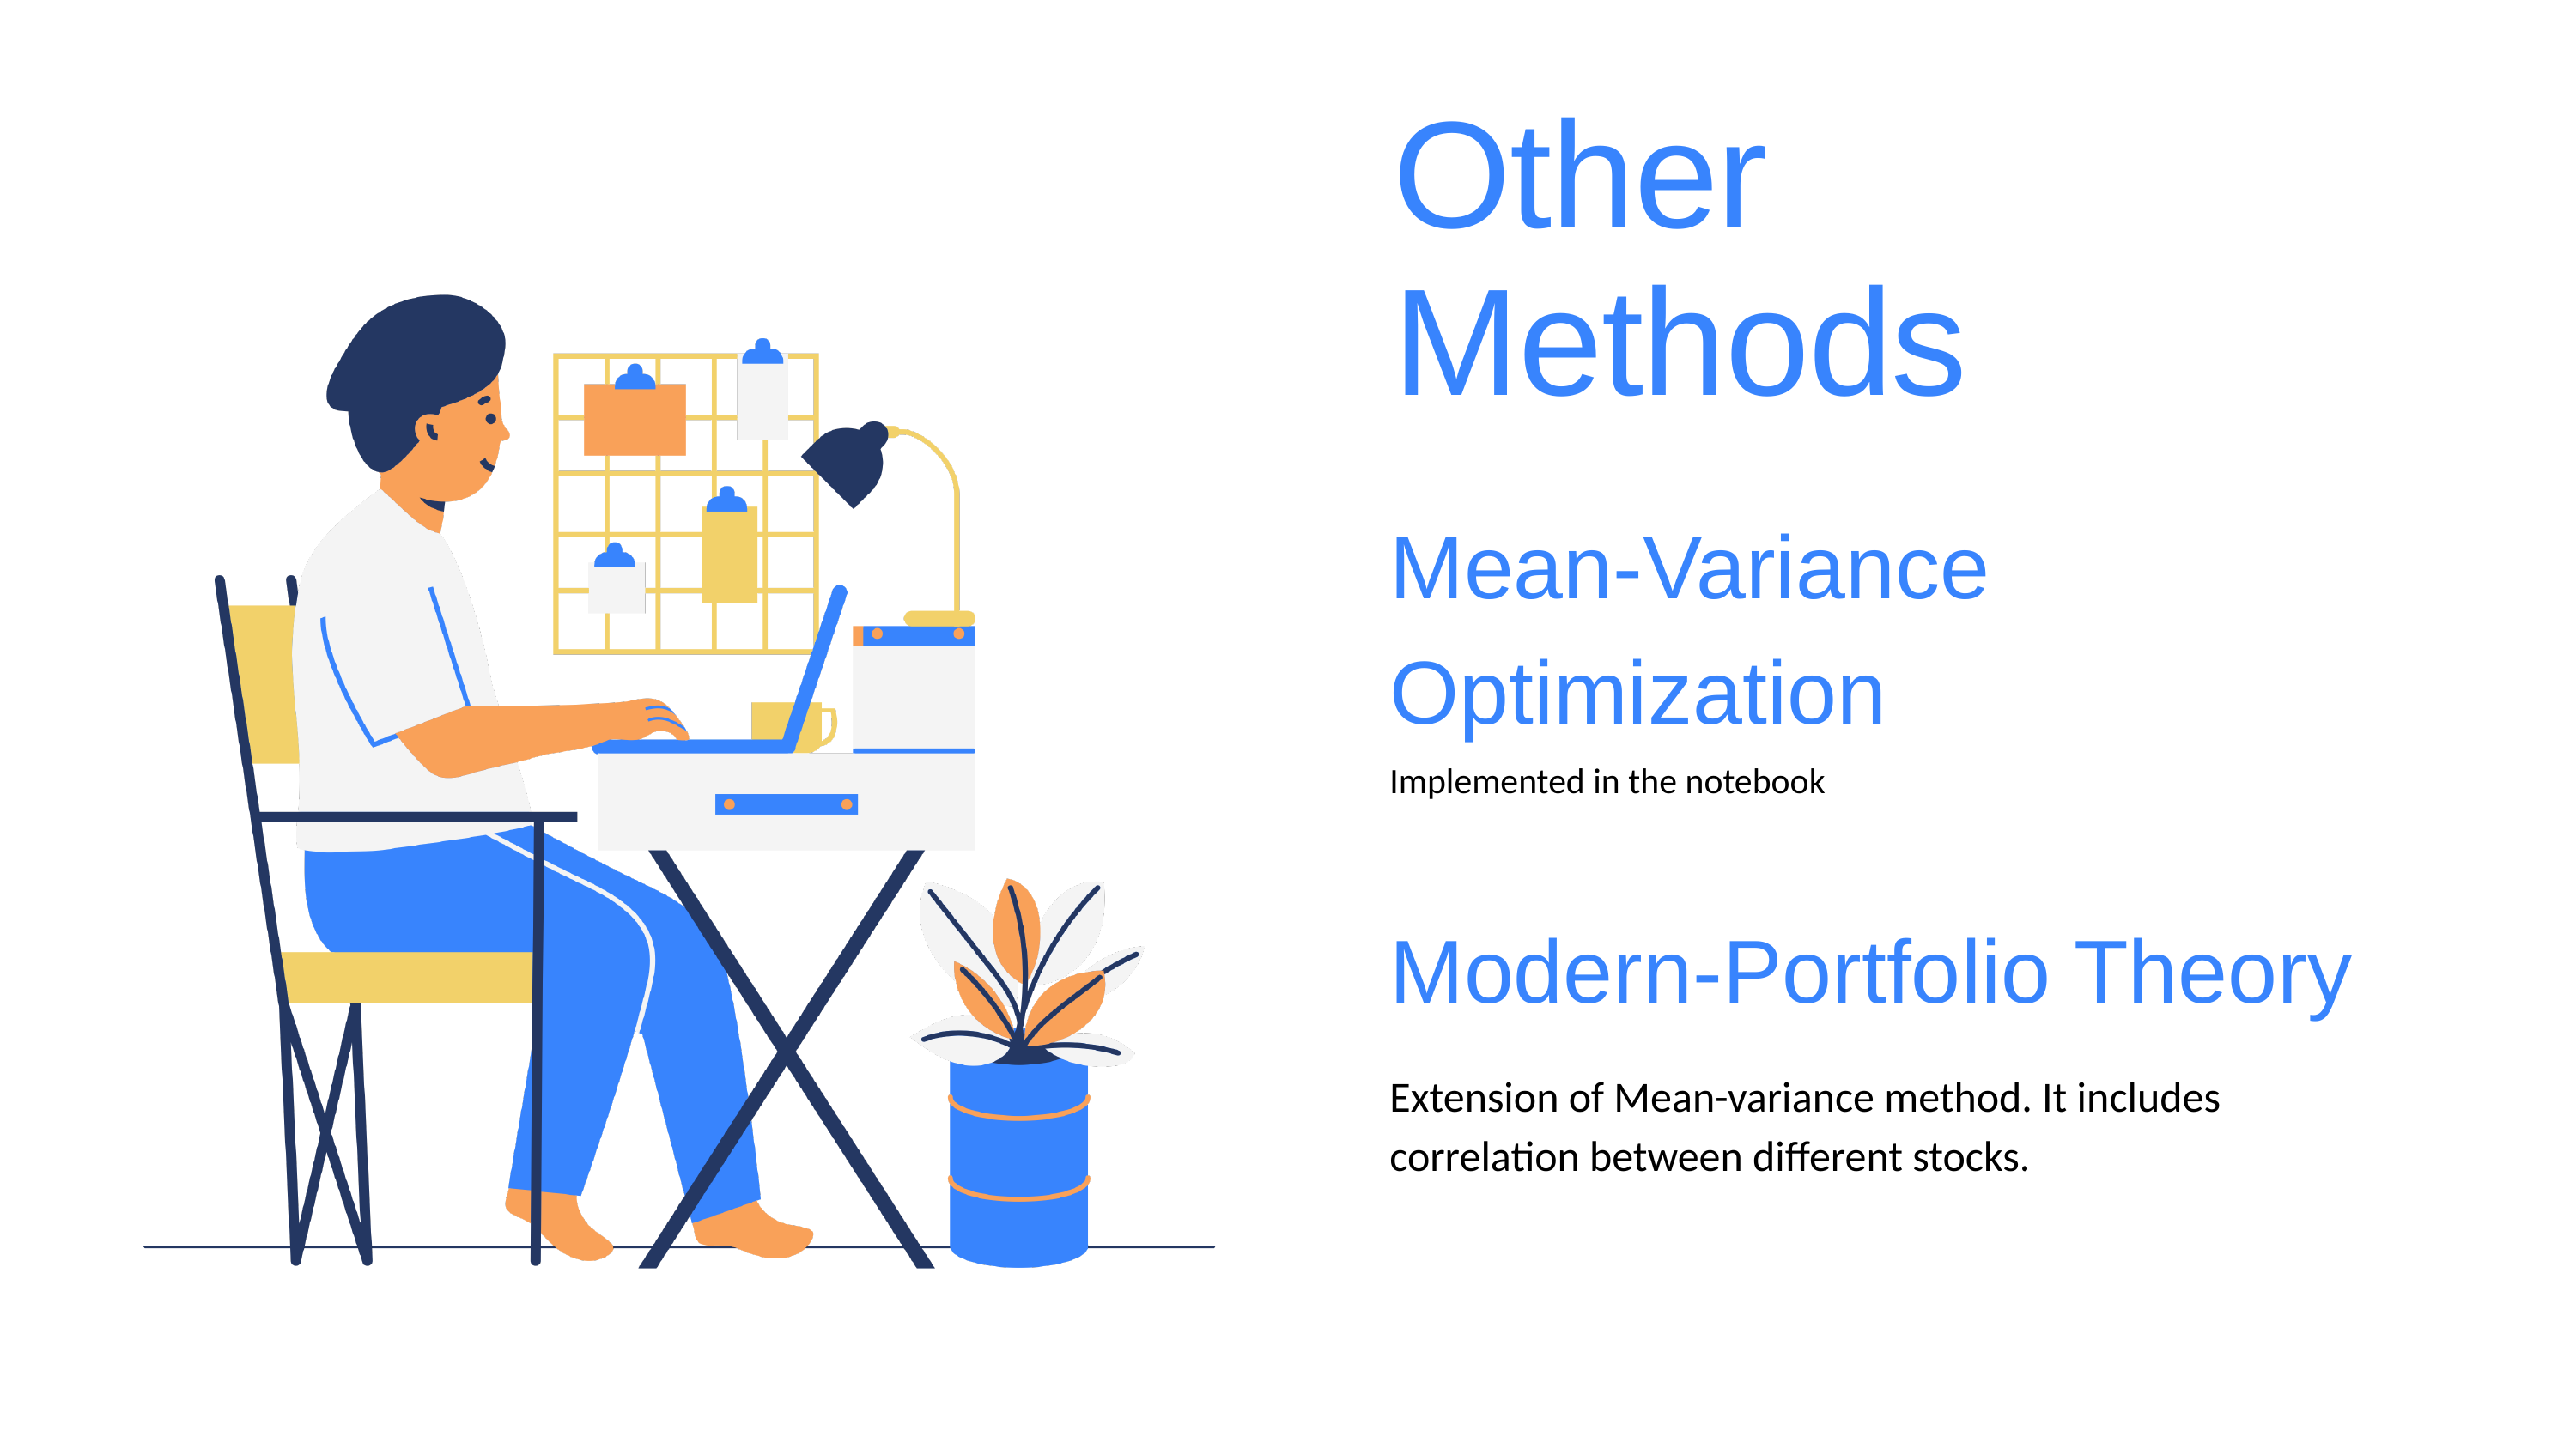

Other Methods

| Mean-Variance Optimization |
| --- |
| Implemented in the notebook |
|  |
| Modern-Portfolio Theory |
| Extension of Mean-variance method. It includes correlation between different stocks. |
|  |
|  |
|  |